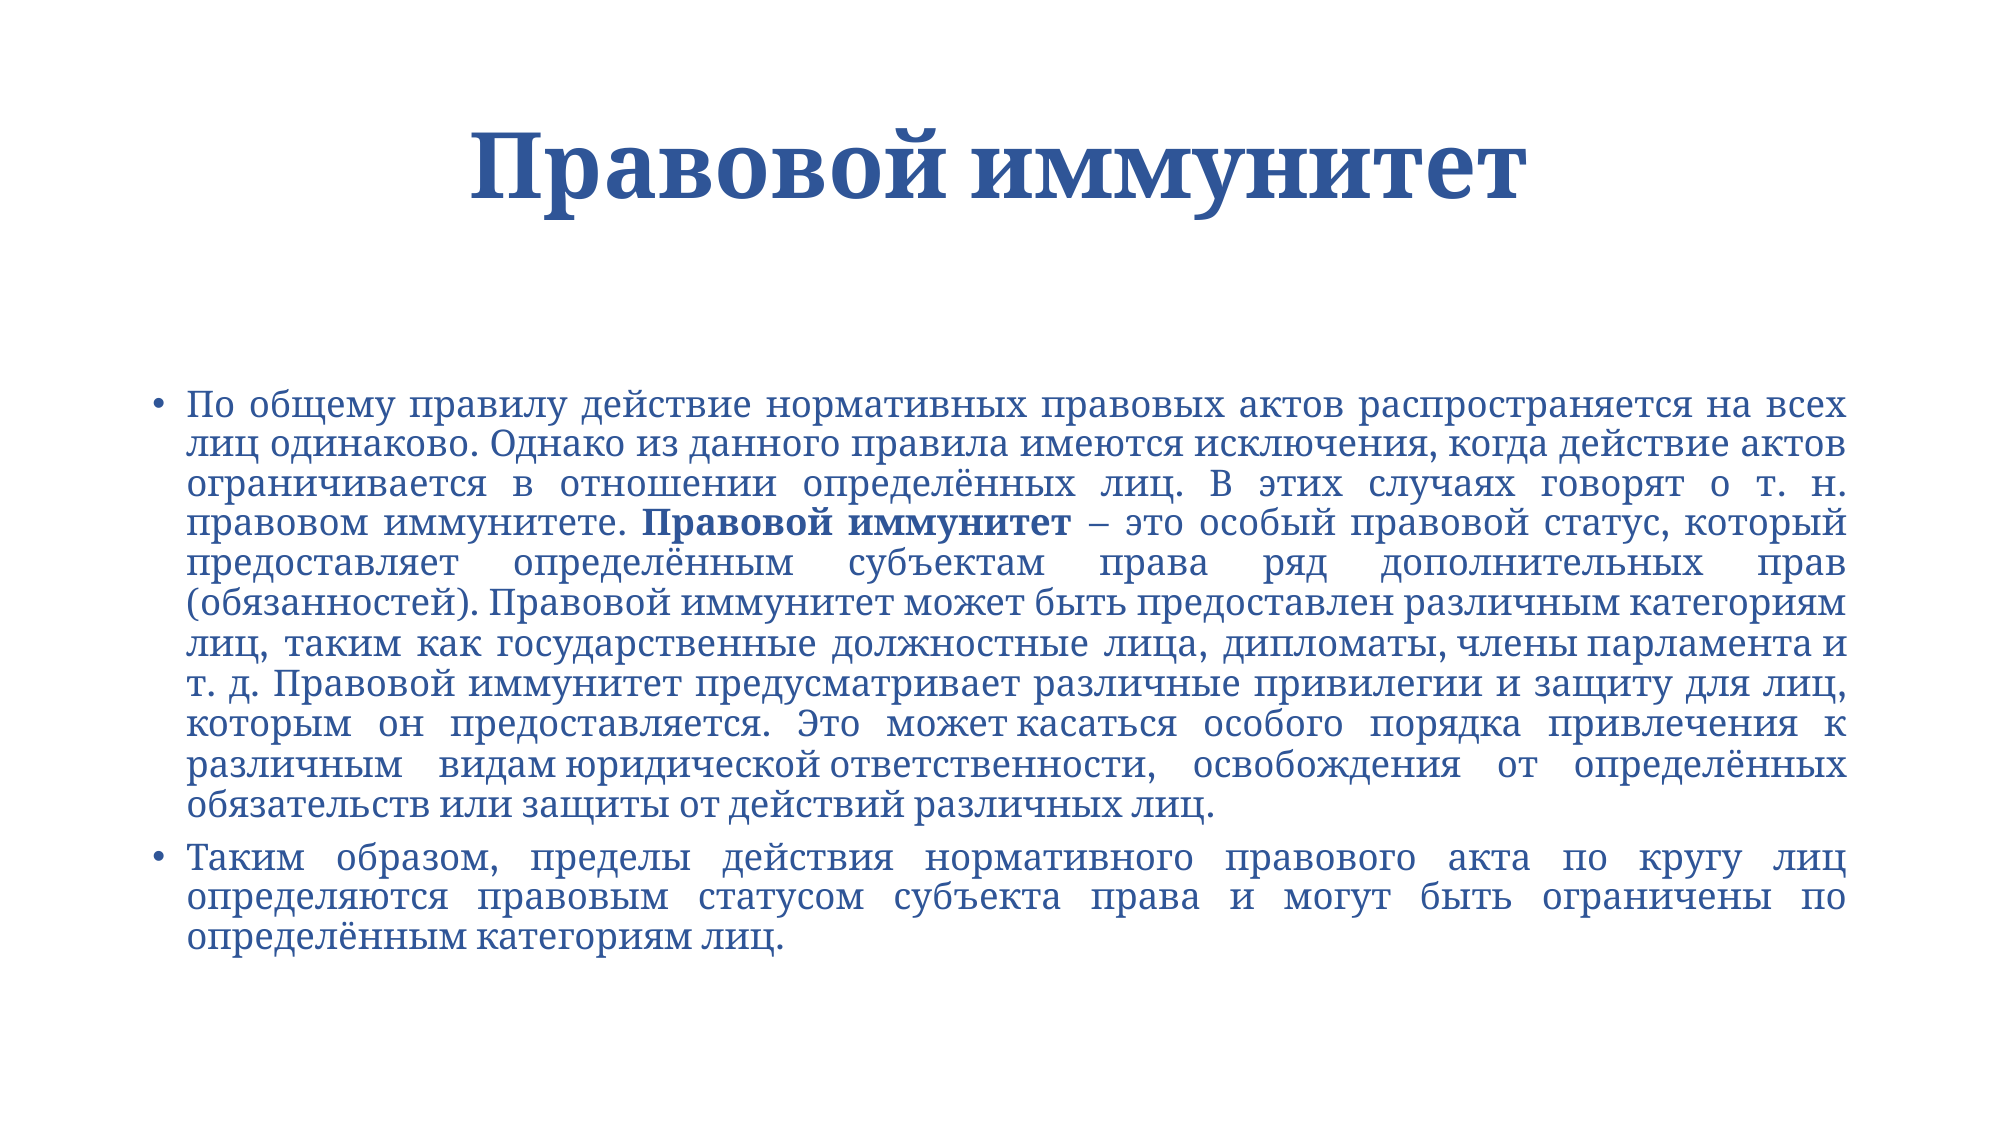

# Правовой иммунитет
По общему правилу действие нормативных правовых актов распространяется на всех лиц одинаково. Однако из данного правила имеются исключения, когда действие актов ограничивается в отношении определённых лиц. В этих случаях говорят о т. н. правовом иммунитете. Правовой иммунитет – это особый правовой статус, который предоставляет определённым субъектам права ряд дополнительных прав (обязанностей). Правовой иммунитет может быть предоставлен различным категориям лиц, таким как государственные должностные лица, дипломаты, члены парламента и т. д. Правовой иммунитет предусматривает различные привилегии и защиту для лиц, которым он предоставляется. Это может касаться особого порядка привлечения к различным видам юридической ответственности, освобождения от определённых обязательств или защиты от действий различных лиц.
Таким образом, пределы действия нормативного правового акта по кругу лиц определяются правовым статусом субъекта права и могут быть ограничены по определённым категориям лиц.